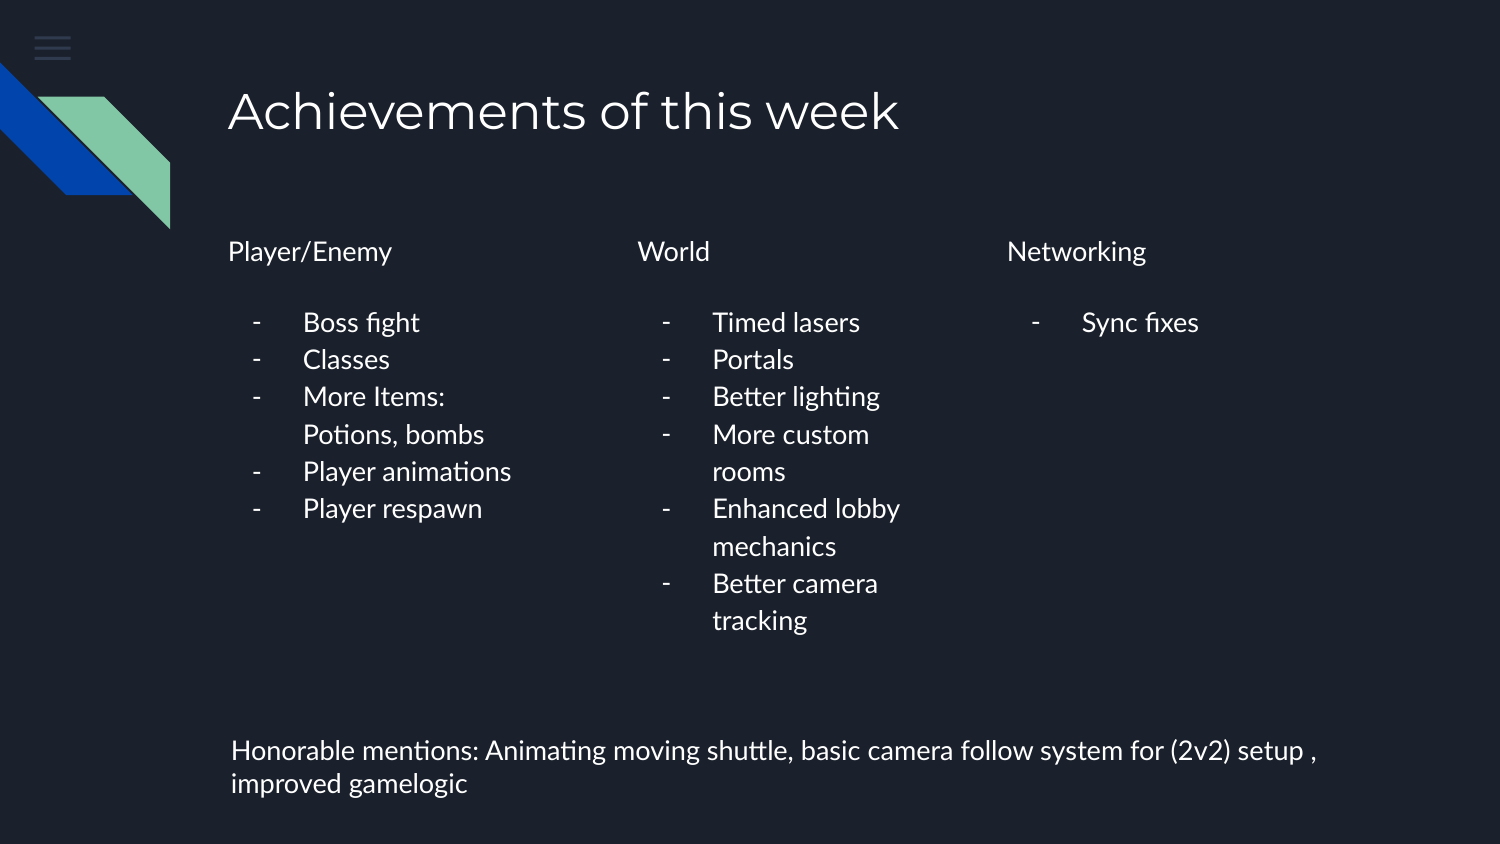

# Achievements of this week
Player/Enemy
Boss fight
Classes
More Items: Potions, bombs
Player animations
Player respawn
World
Timed lasers
Portals
Better lighting
More custom rooms
Enhanced lobby mechanics
Better camera tracking
Networking
Sync fixes

Honorable mentions: Animating moving shuttle, basic camera follow system for (2v2) setup , improved gamelogic